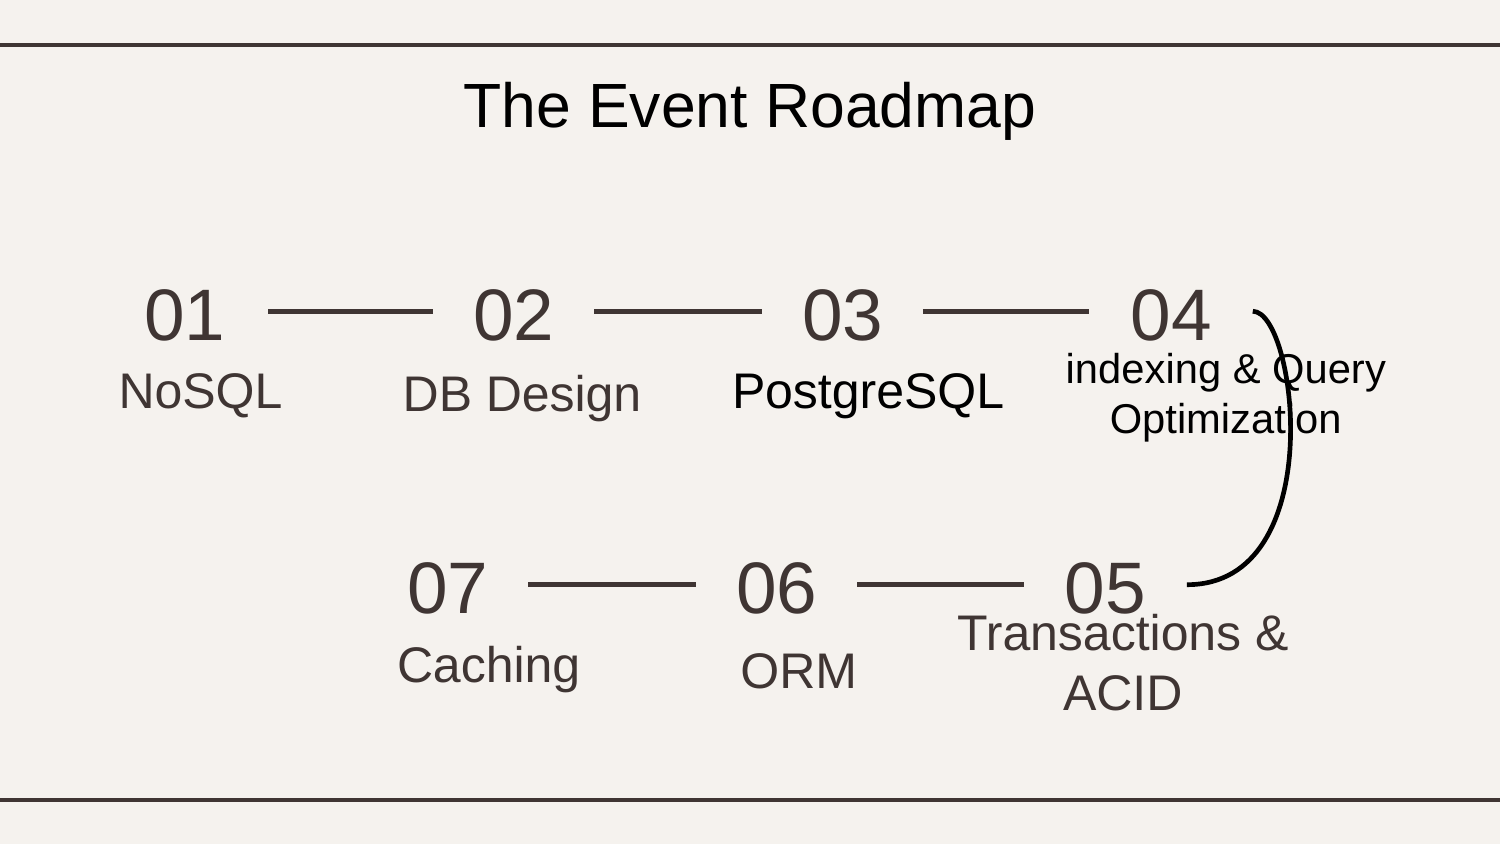

# The Event Roadmap
01
02
03
04
indexing & Query Optimization
NoSQL
PostgreSQL
DB Design
07
06
05
Transactions & ACID
Caching
ORM